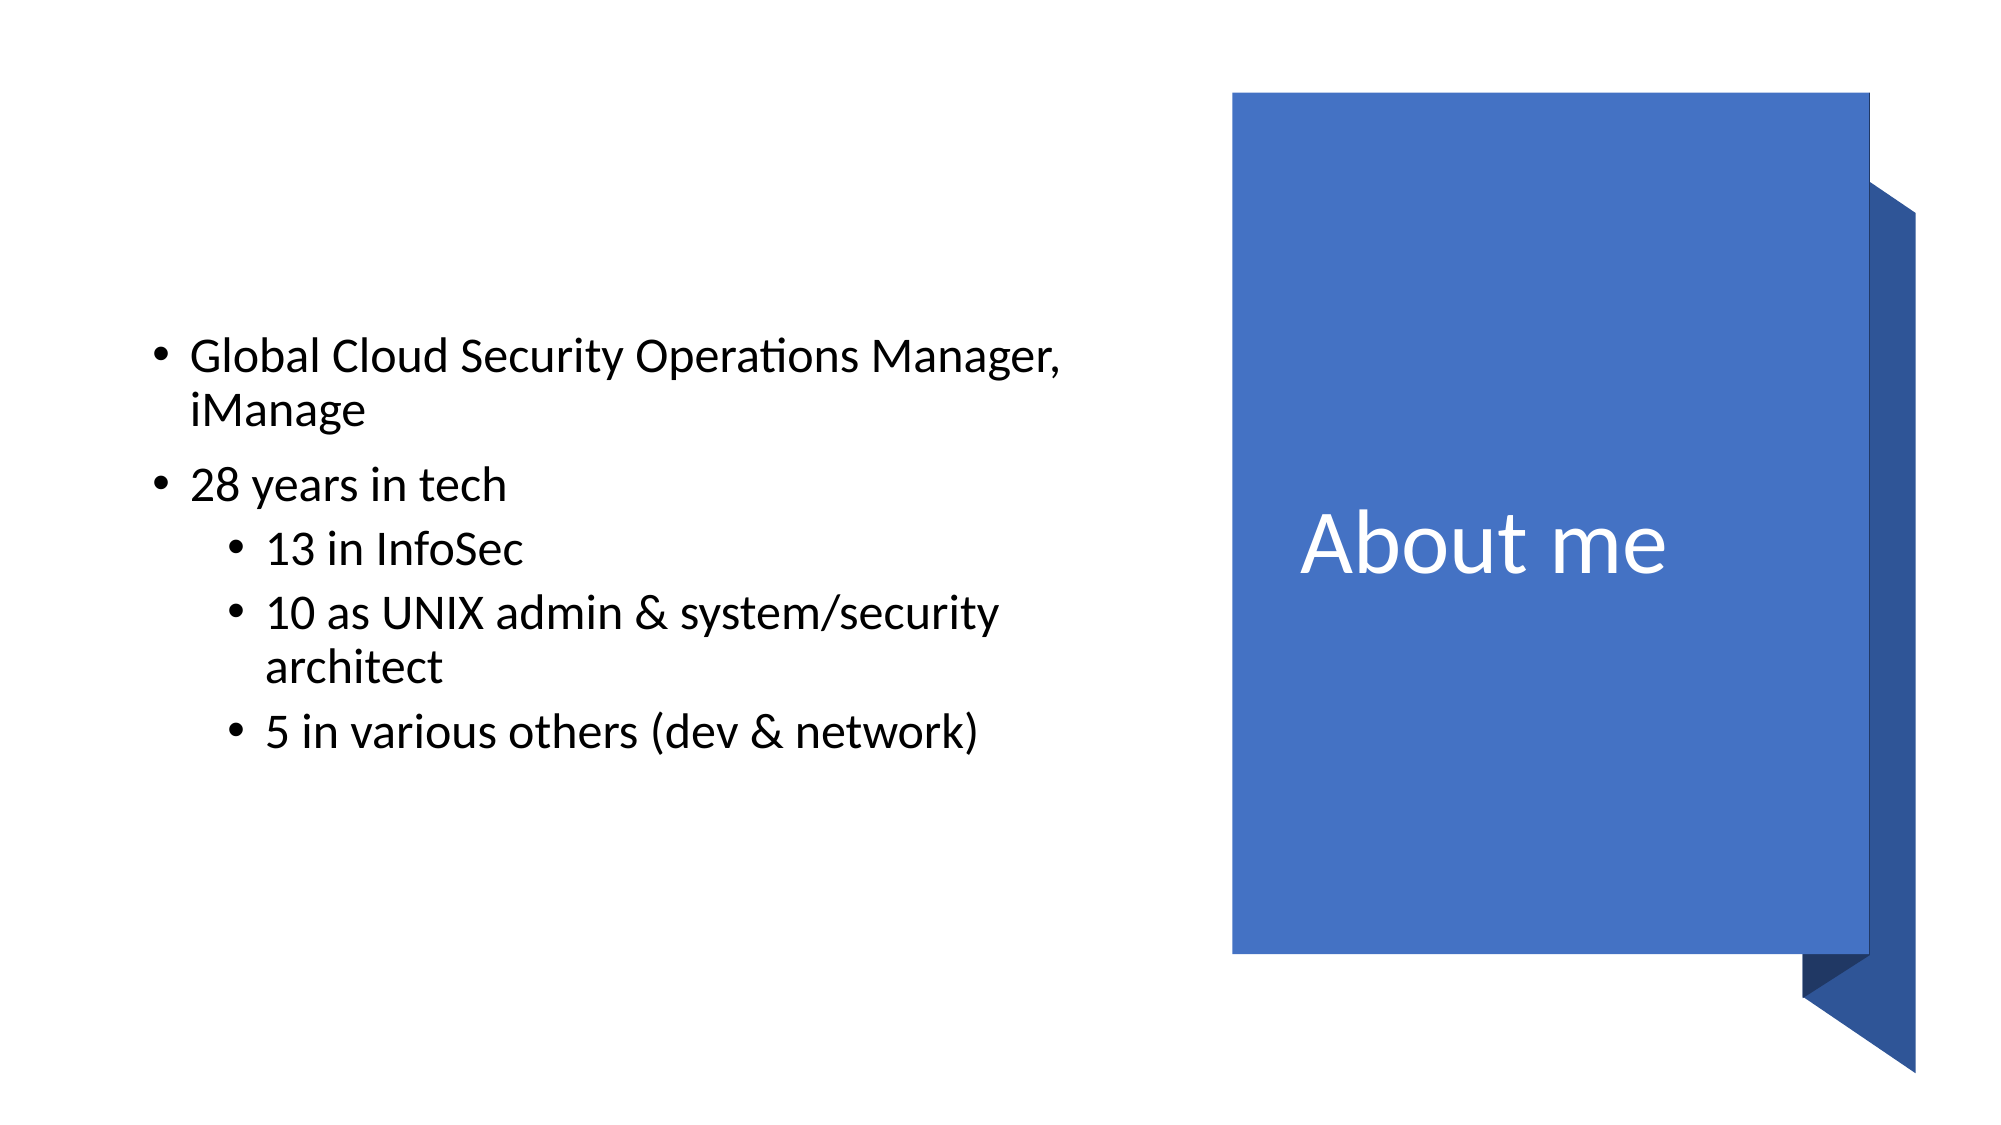

# About me
Global Cloud Security Operations Manager, iManage
28 years in tech
13 in InfoSec
10 as UNIX admin & system/security architect
5 in various others (dev & network)